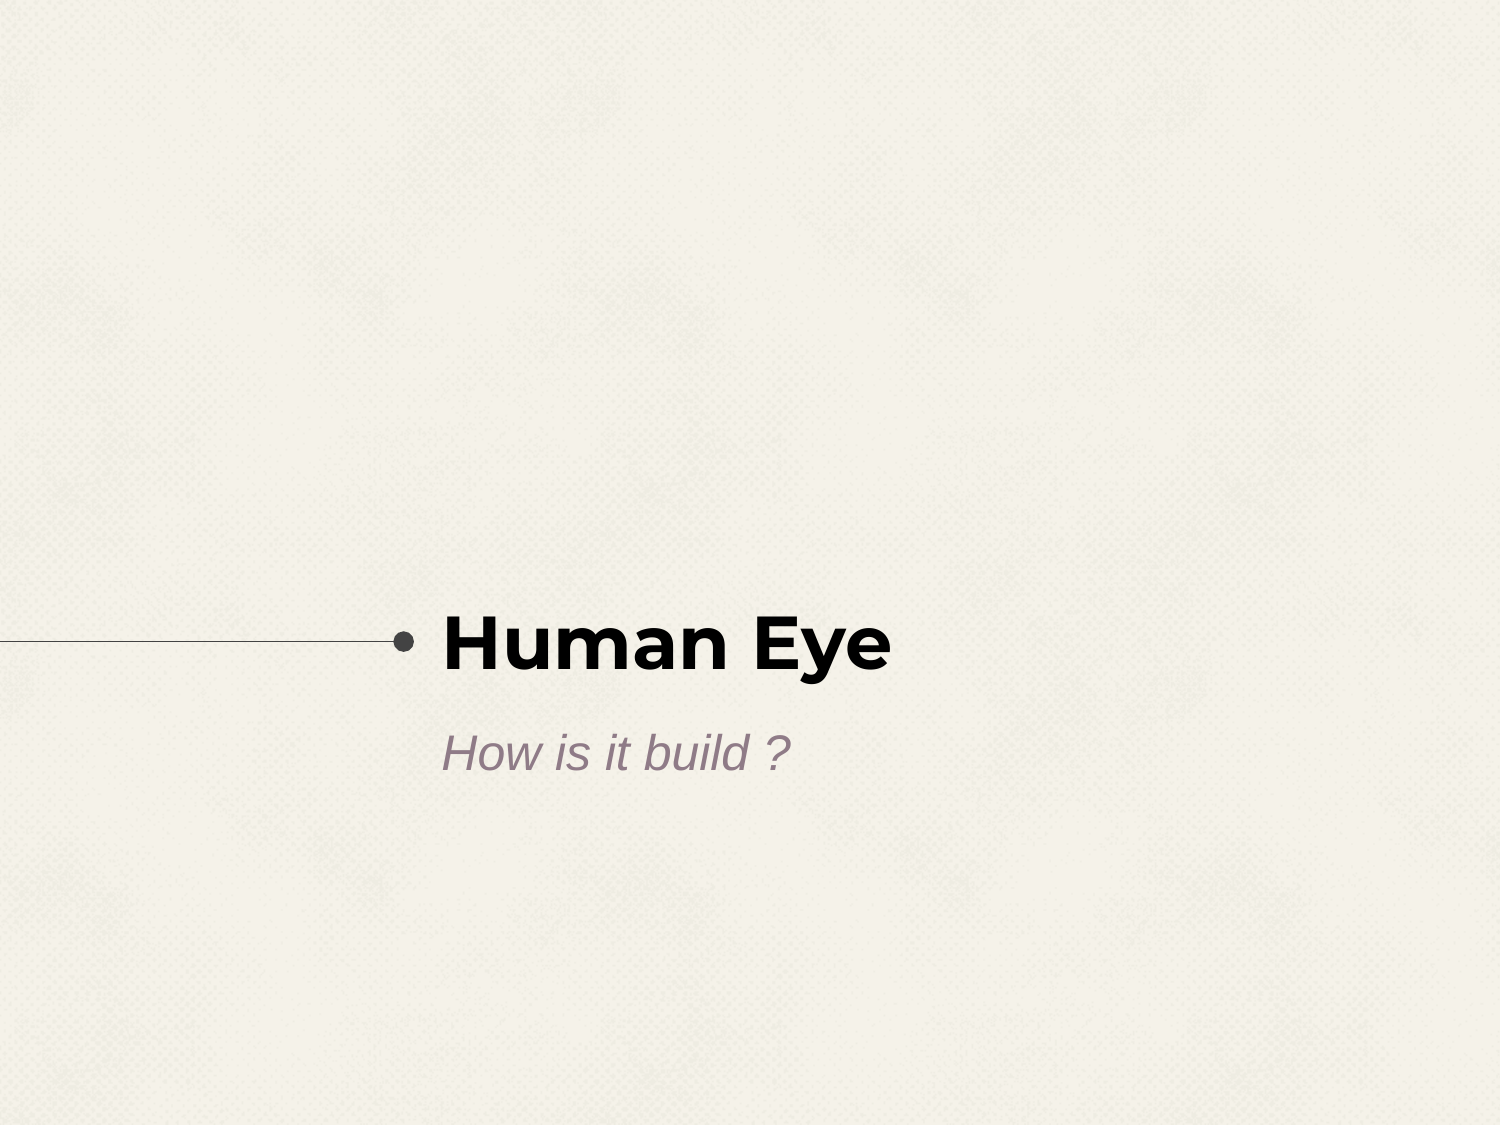

# Human Eye
How is it build ?